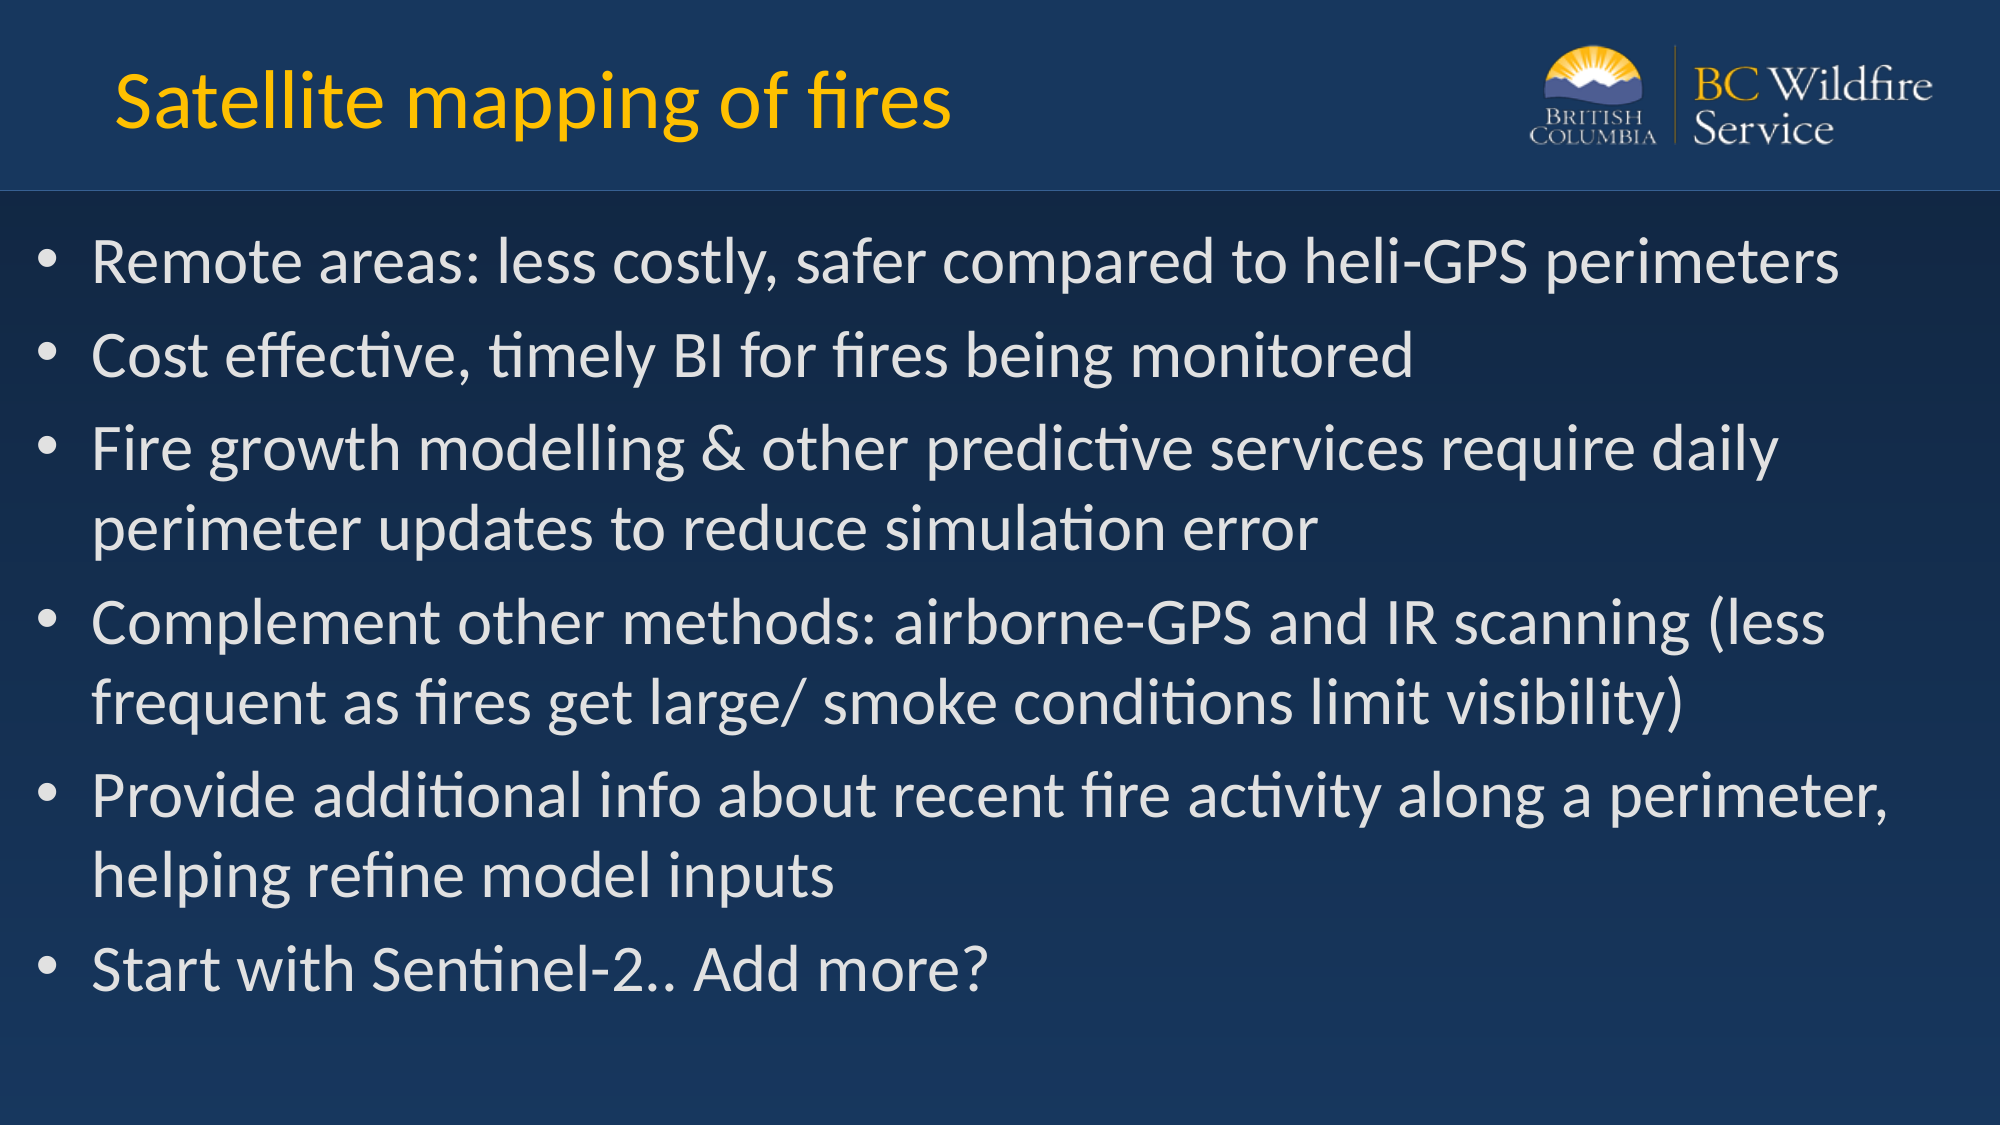

# Satellite mapping of fires
Remote areas: less costly, safer compared to heli-GPS perimeters
Cost effective, timely BI for fires being monitored
Fire growth modelling & other predictive services require daily perimeter updates to reduce simulation error
Complement other methods: airborne-GPS and IR scanning (less frequent as fires get large/ smoke conditions limit visibility)
Provide additional info about recent fire activity along a perimeter, helping refine model inputs
Start with Sentinel-2.. Add more?